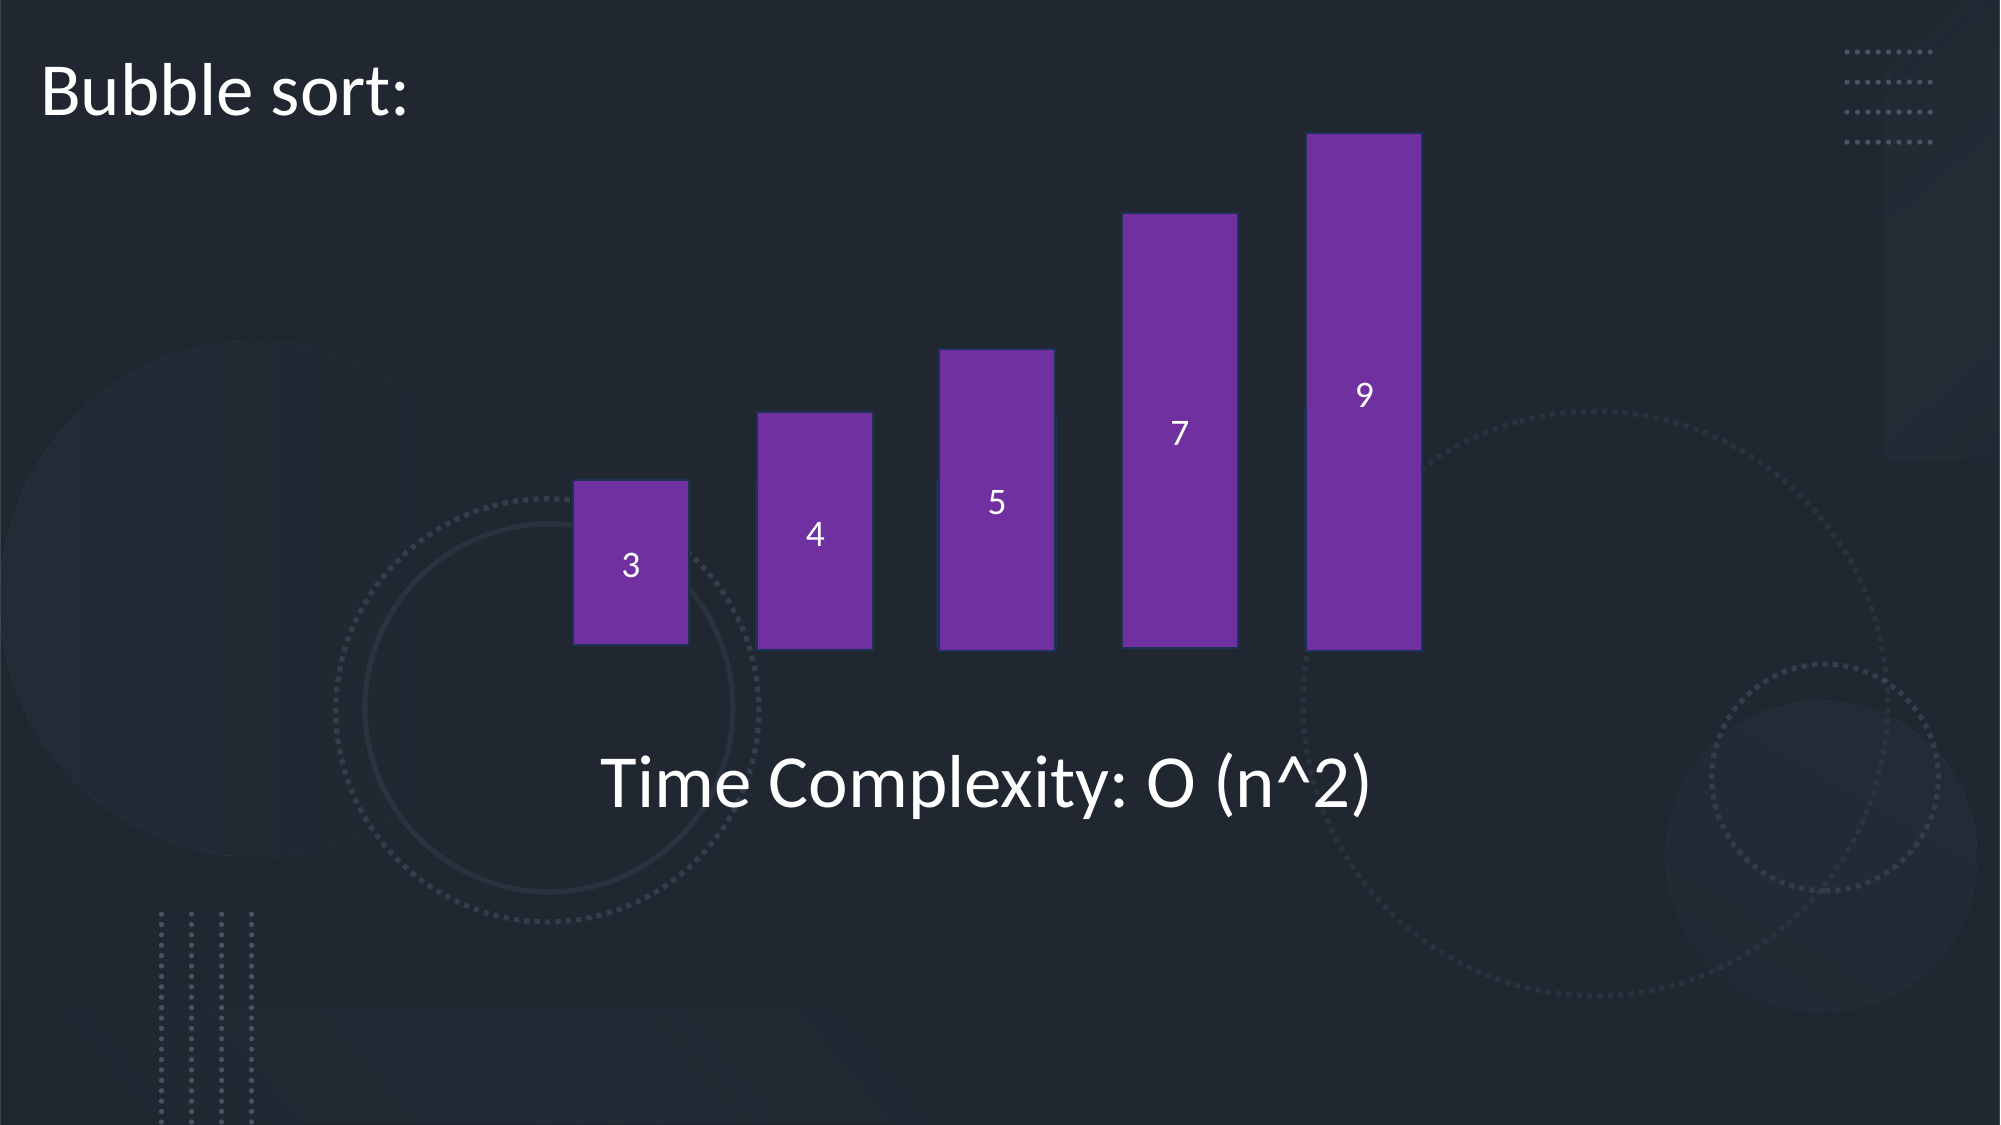

Bubble sort:
9

7

5
4
4
4
4
3
3
3
Time Complexity: O (n^2)